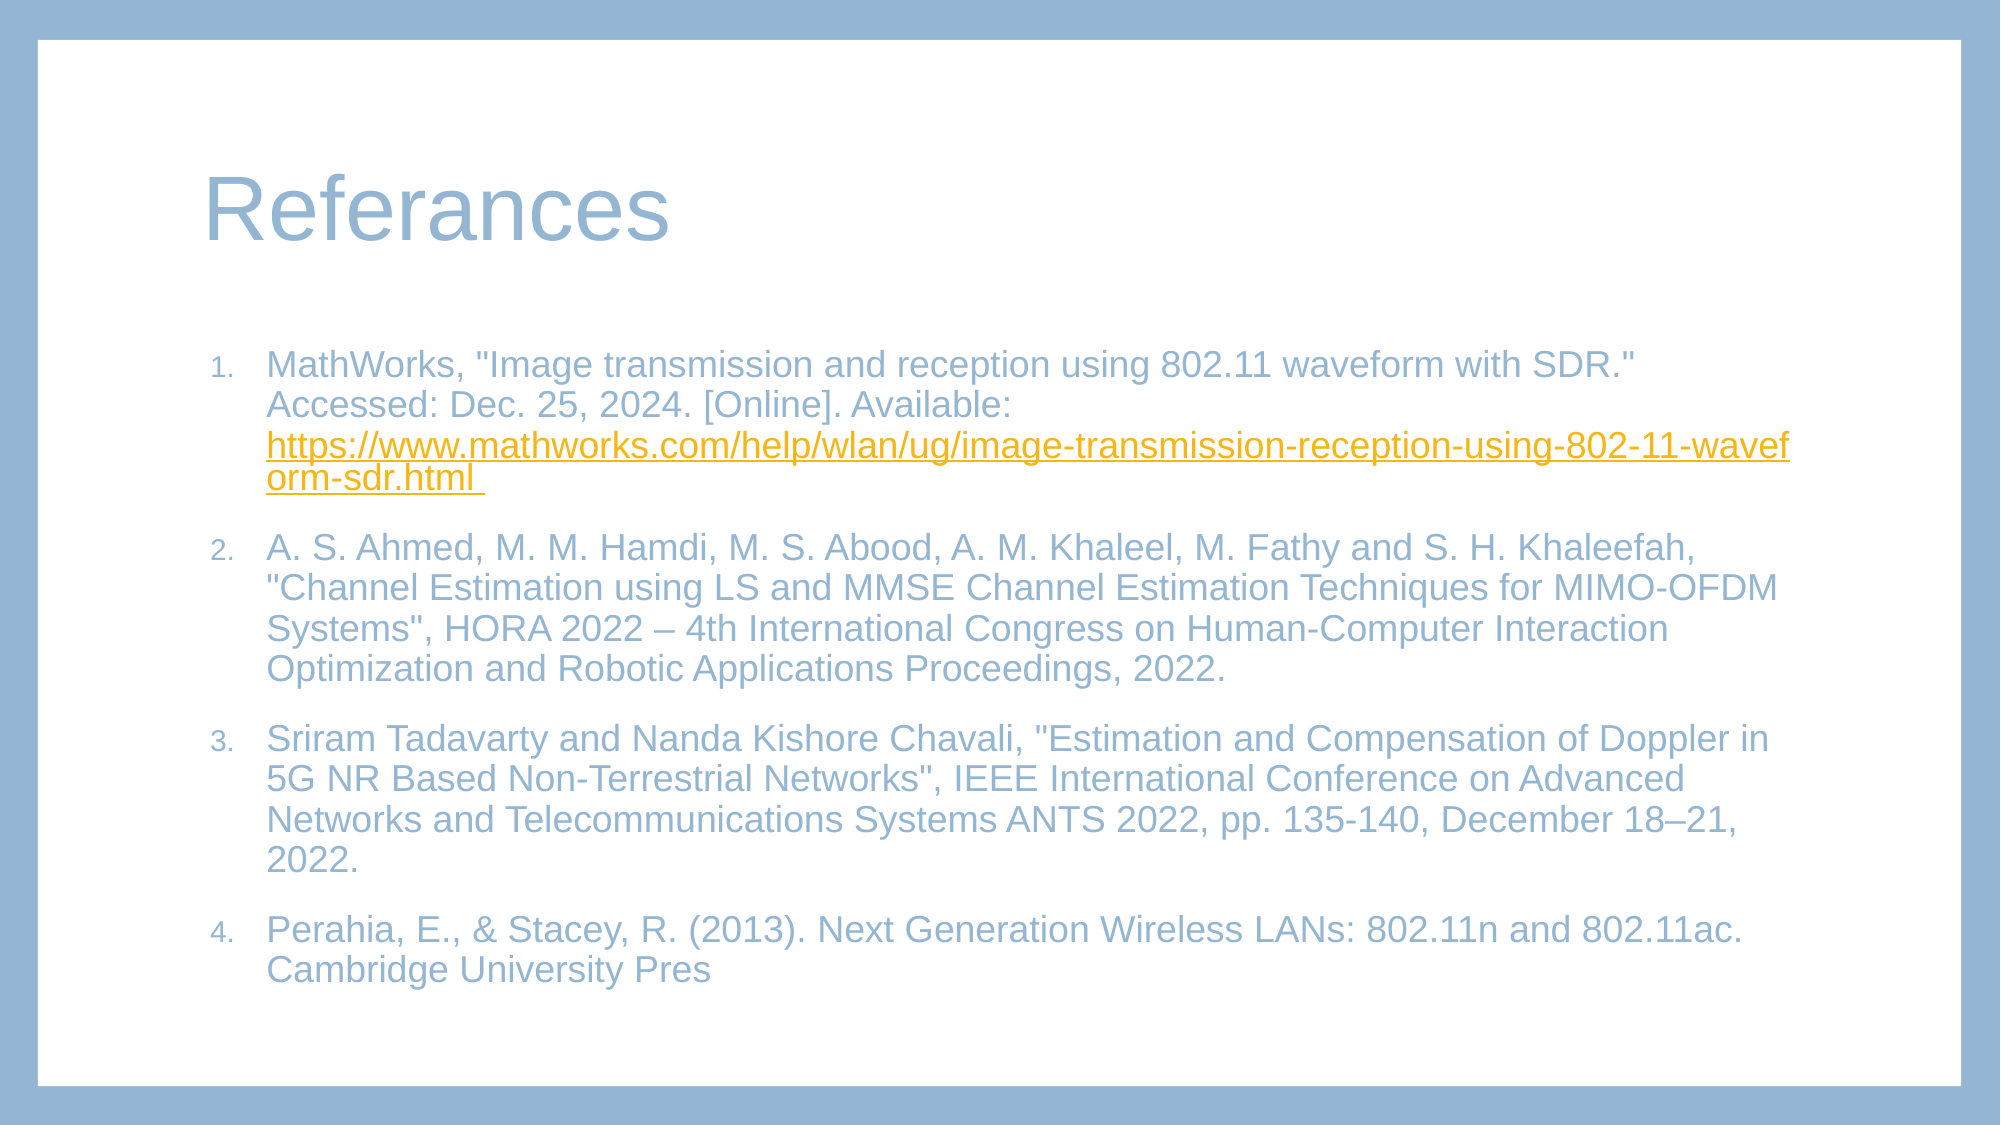

# Referances
MathWorks, "Image transmission and reception using 802.11 waveform with SDR." Accessed: Dec. 25, 2024. [Online]. Available: https://www.mathworks.com/help/wlan/ug/image-transmission-reception-using-802-11-waveform-sdr.html
A. S. Ahmed, M. M. Hamdi, M. S. Abood, A. M. Khaleel, M. Fathy and S. H. Khaleefah, "Channel Estimation using LS and MMSE Channel Estimation Techniques for MIMO-OFDM Systems", HORA 2022 – 4th International Congress on Human-Computer Interaction Optimization and Robotic Applications Proceedings, 2022.
Sriram Tadavarty and Nanda Kishore Chavali, "Estimation and Compensation of Doppler in 5G NR Based Non-Terrestrial Networks", IEEE International Conference on Advanced Networks and Telecommunications Systems ANTS 2022, pp. 135-140, December 18–21, 2022.
Perahia, E., & Stacey, R. (2013). Next Generation Wireless LANs: 802.11n and 802.11ac. Cambridge University Pres